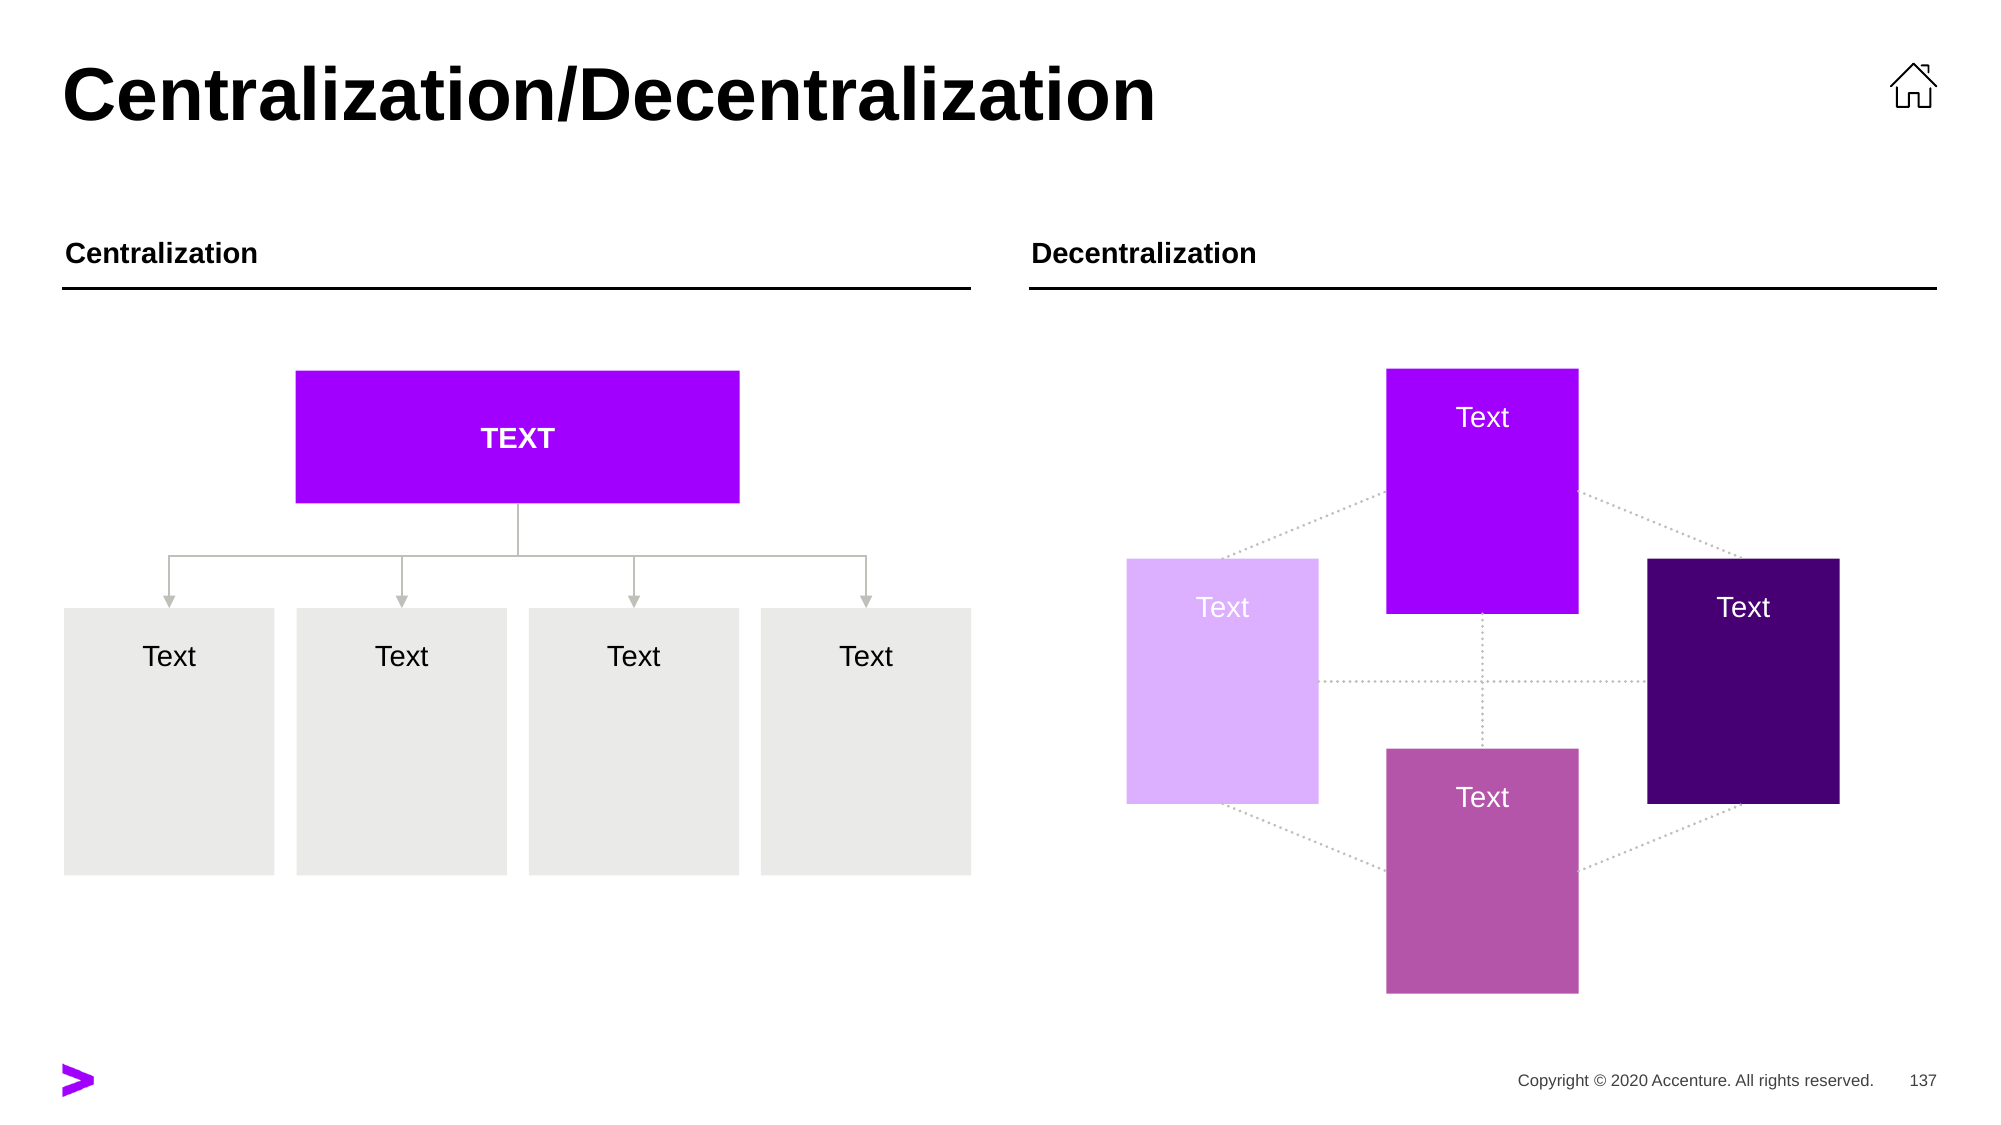

# Centralization/Decentralization

Centralization
Decentralization
Text
Text
Text
Text
Text
Text
Text
Text
Text